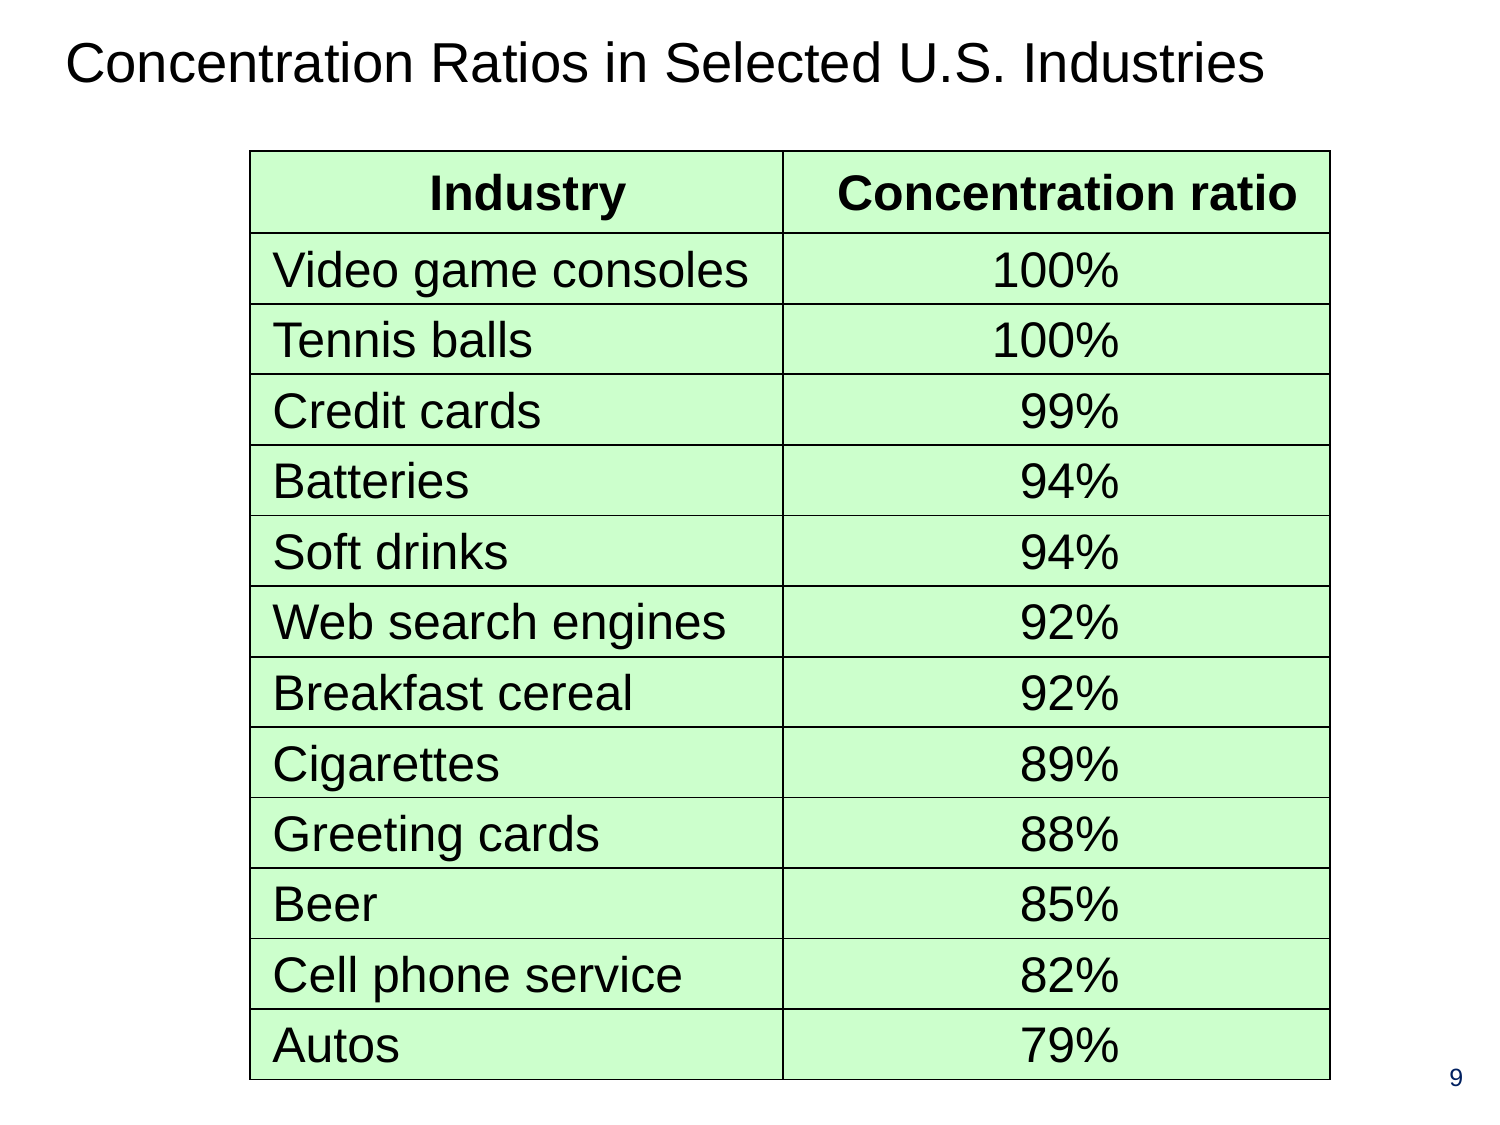

# Concentration Ratios in Selected U.S. Industries
0
| Industry | Concentration ratio |
| --- | --- |
| Video game consoles | 100% |
| Tennis balls | 100% |
| Credit cards | 99% |
| Batteries | 94% |
| Soft drinks | 94% |
| Web search engines | 92% |
| Breakfast cereal | 92% |
| Cigarettes | 89% |
| Greeting cards | 88% |
| Beer | 85% |
| Cell phone service | 82% |
| Autos | 79% |
9